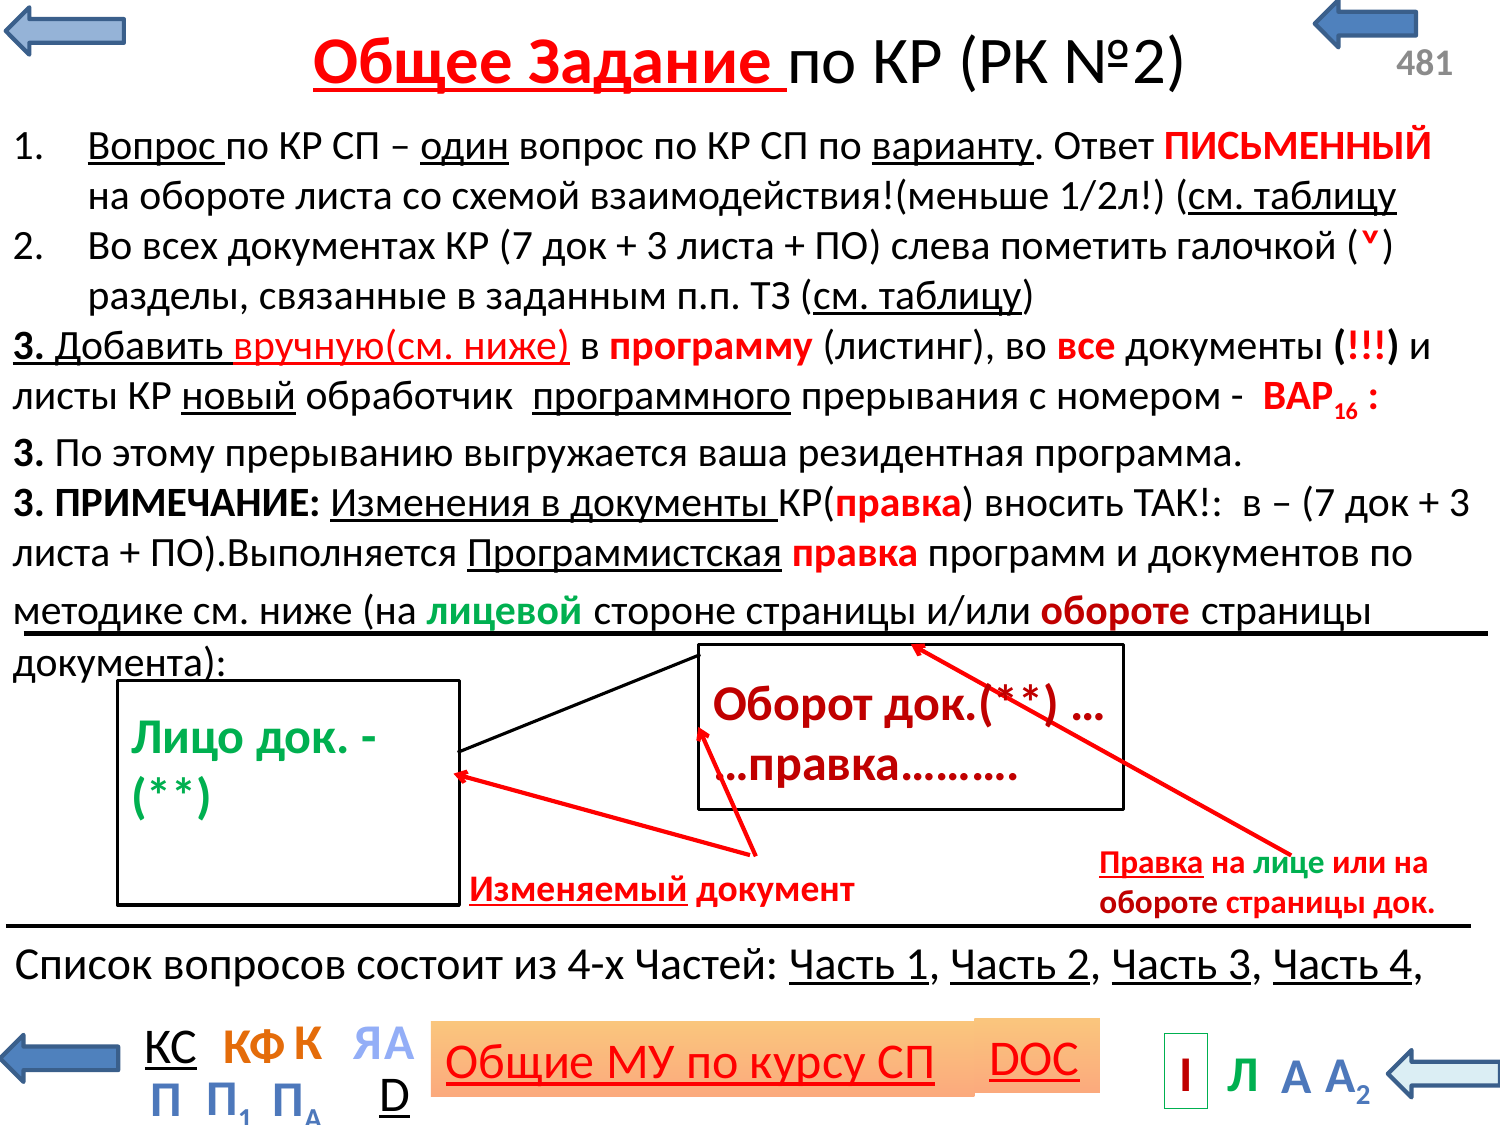

# Общее Задание по КР (РК №2)
Вопрос по КР СП – один вопрос по КР СП по варианту. Ответ ПИСЬМЕННЫЙ на обороте листа со схемой взаимодействия!(меньше 1/2л!) (см. таблицу
Во всех документах КР (7 док + 3 листа + ПО) слева пометить галочкой (˅) разделы, связанные в заданным п.п. ТЗ (см. таблицу)
3. Добавить вручную(см. ниже) в программу (листинг), во все документы (!!!) и листы КР новый обработчик  программного прерывания с номером -  ВАР16 :
3. По этому прерыванию выгружается ваша резидентная программа.
3. ПРИМЕЧАНИЕ: Изменения в документы КР(правка) вносить ТАК!:  в – (7 док + 3 листа + ПО).Выполняется Программистская правка программ и документов по методике см. ниже (на лицевой стороне страницы и/или обороте страницы документа):

Оборот док.(**) …
…правка……….

Лицо док. -(**)
Правка на лице или на обороте страницы док.
Изменяемый документ
Список вопросов состоит из 4-х Частей: Часть 1, Часть 2, Часть 3, Часть 4,